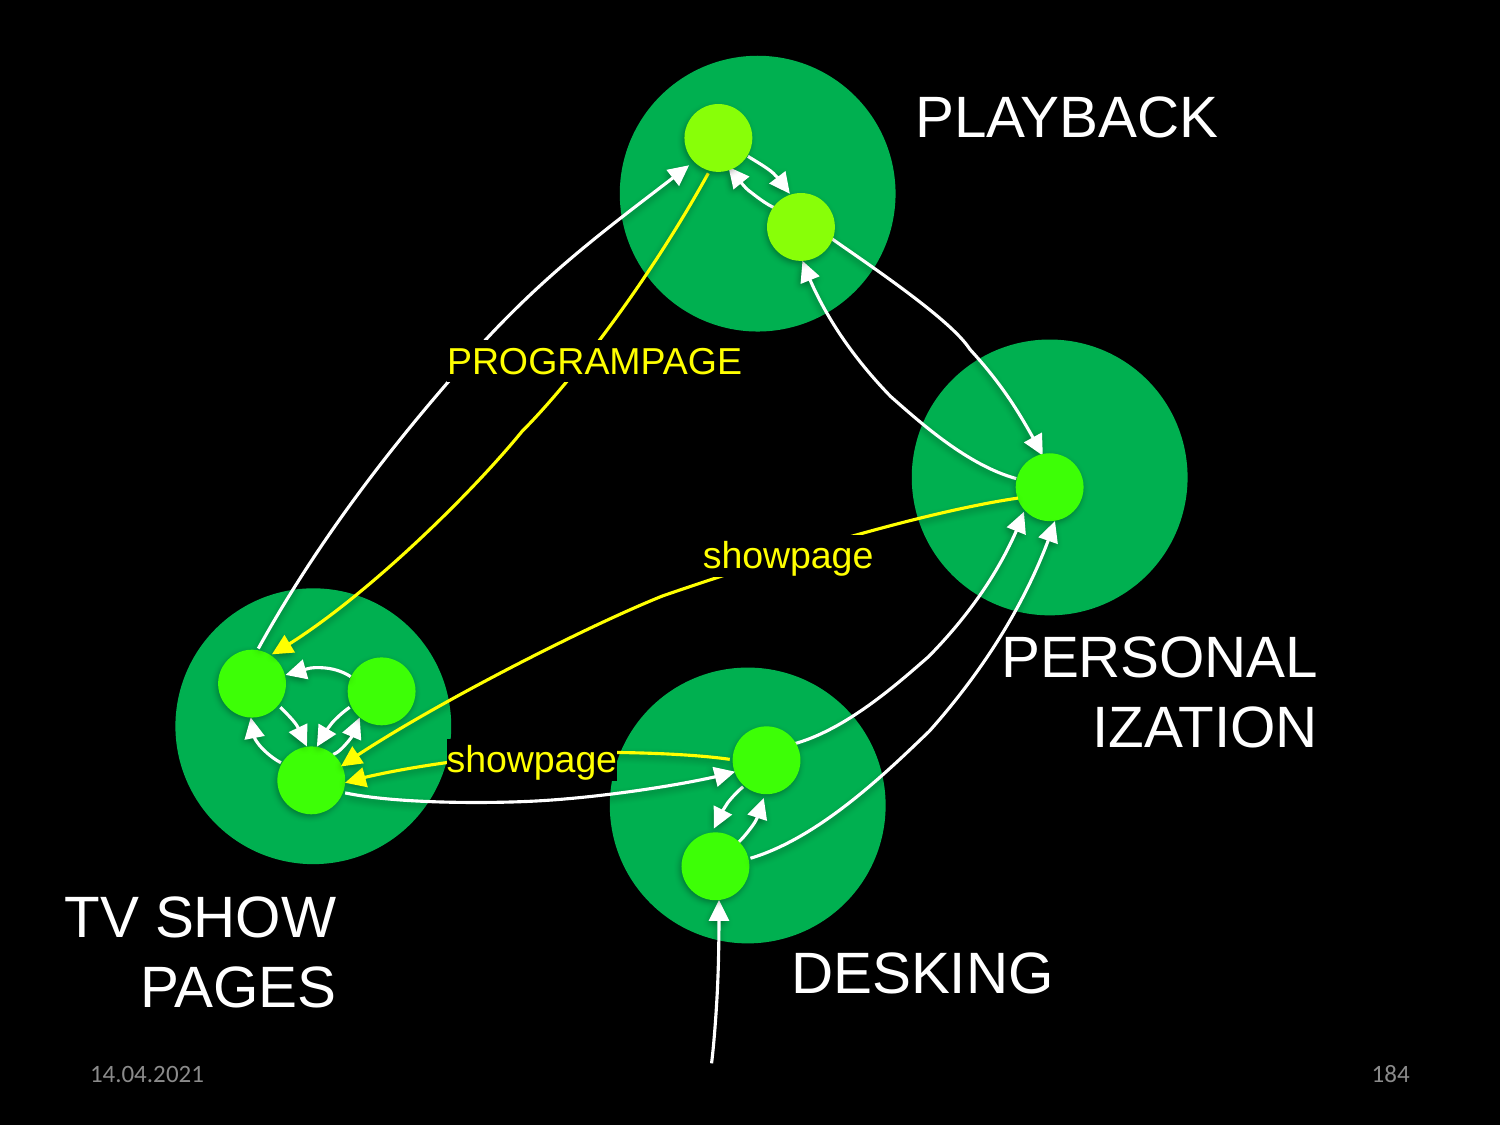

PLAYBACK

PROGRAMPAGE

showpage

PERSONAL
IZATION

showpage

TV SHOW
PAGES

DESKING
14.04.2021
184